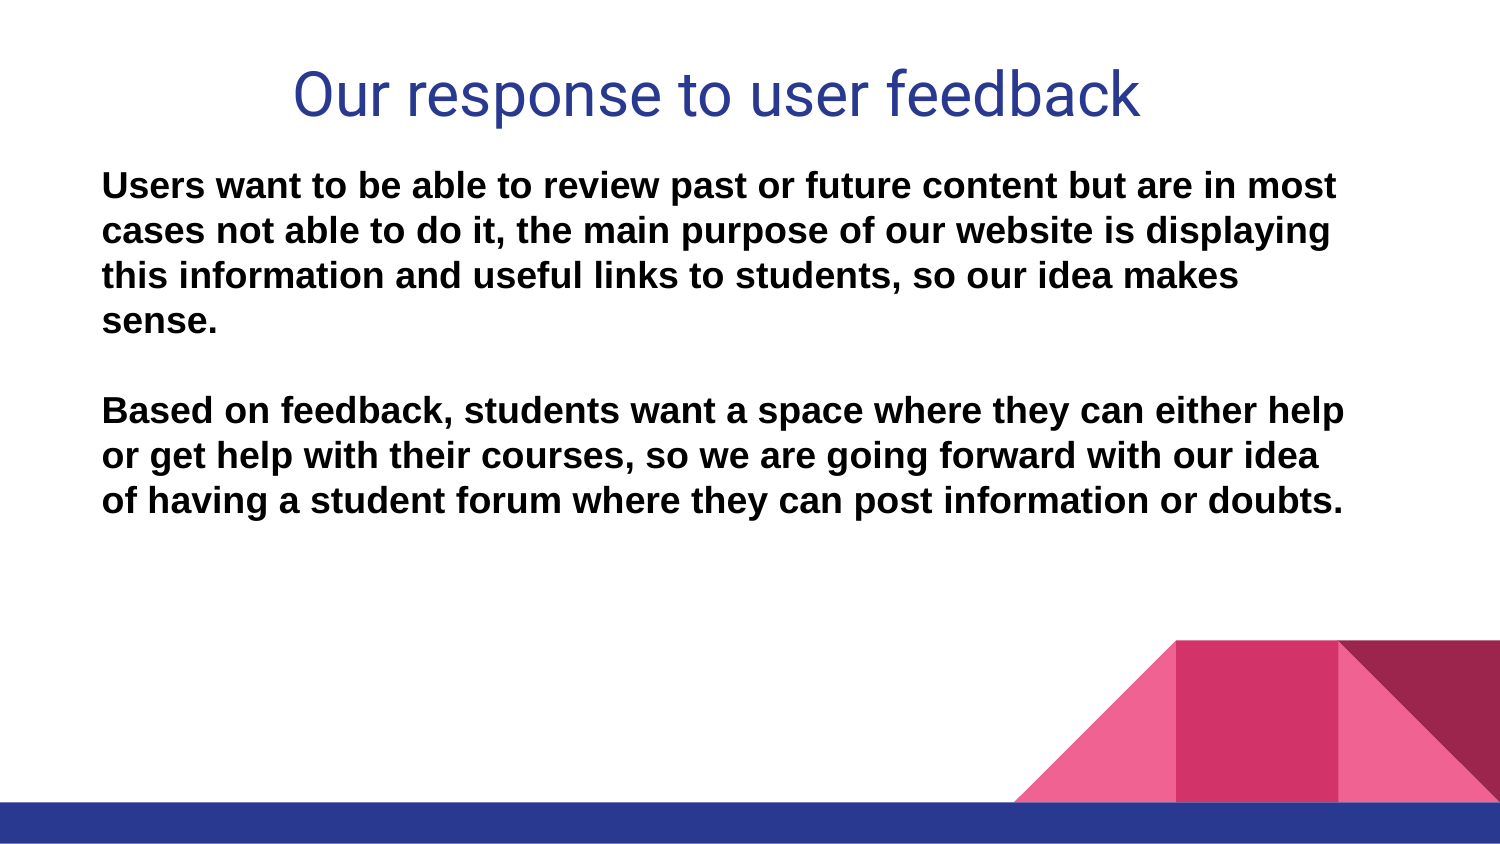

Our response to user feedback
Users want to be able to review past or future content but are in most cases not able to do it, the main purpose of our website is displaying this information and useful links to students, so our idea makes sense.

Based on feedback, students want a space where they can either help or get help with their courses, so we are going forward with our idea of having a student forum where they can post information or doubts.